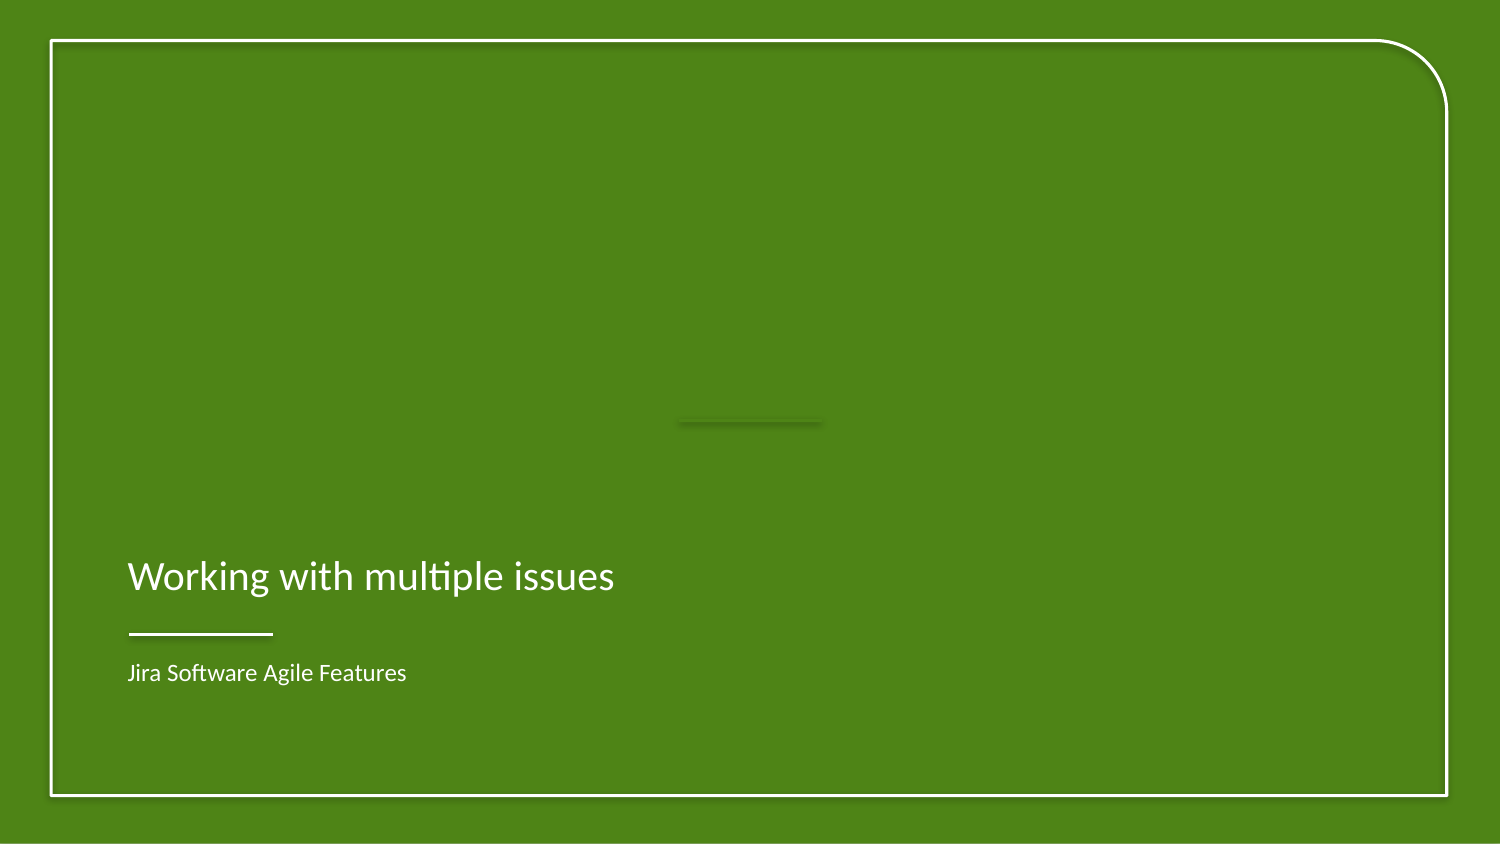

# Working with multiple issues
Jira Software Agile Features